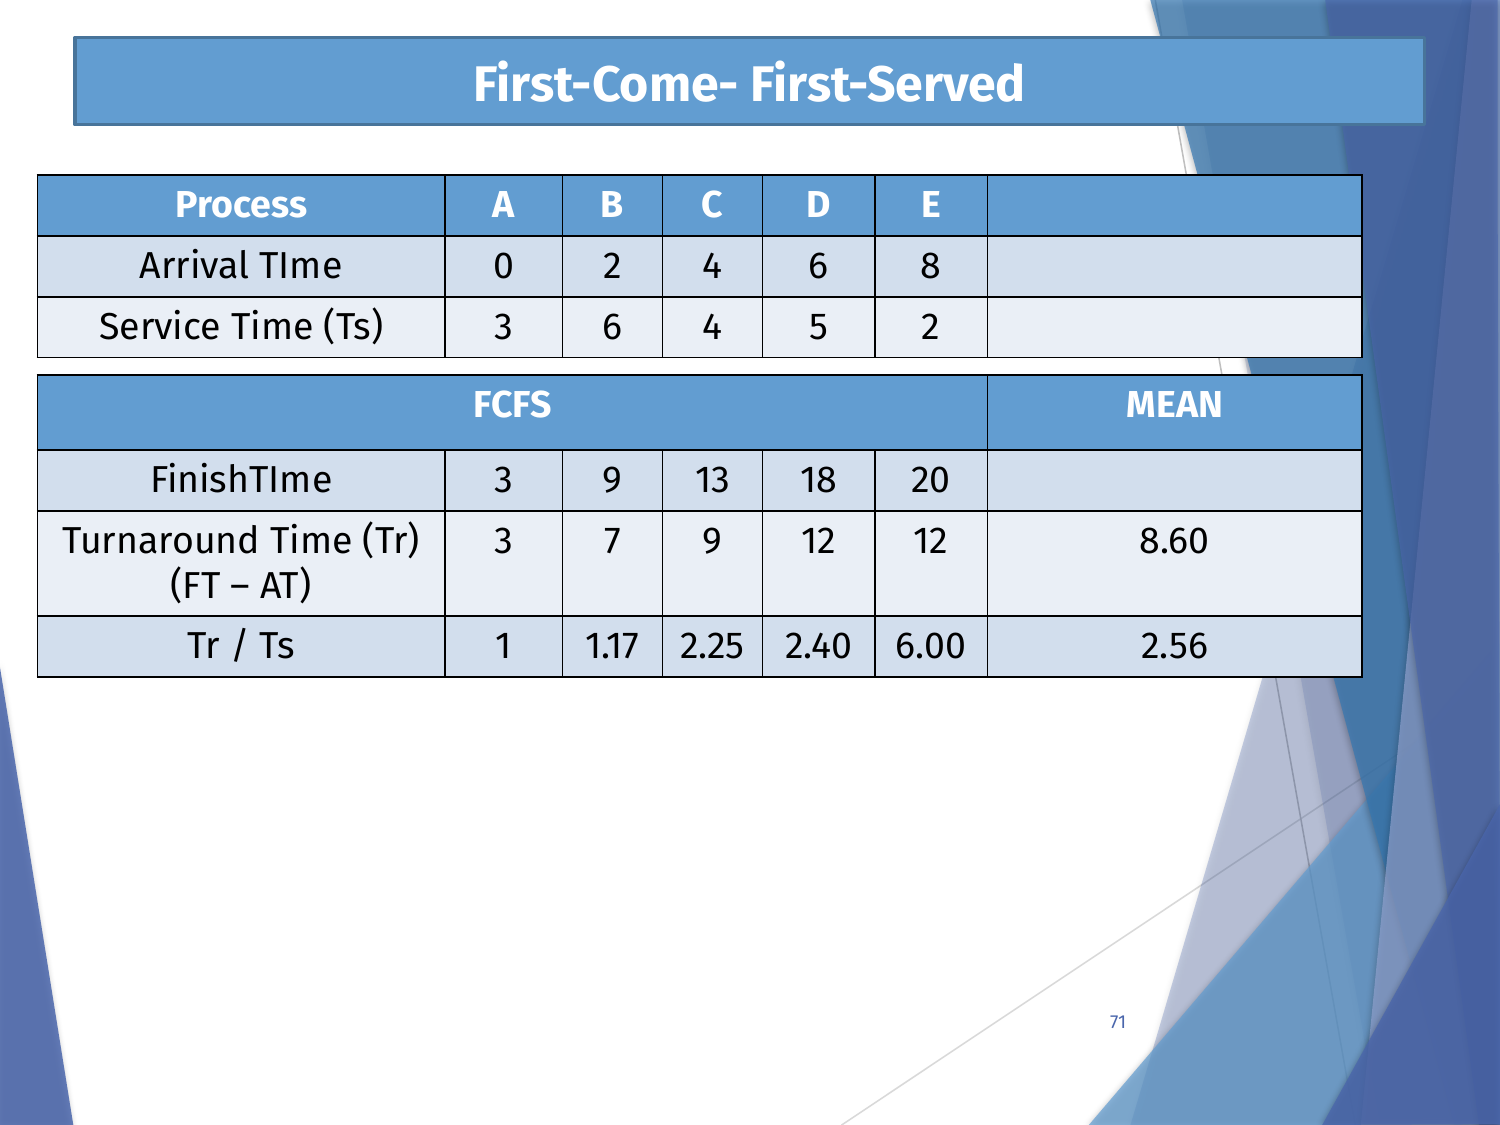

First-Come- First-Served
| Process | A | B | C | D | E |  |
| --- | --- | --- | --- | --- | --- | --- |
| Arrival TIme | 0 | 2 | 4 | 6 | 8 |  |
| Service Time (Ts) | 3 | 6 | 4 | 5 | 2 |  |
| FCFS |  |  |  |  |  | MEAN |
| --- | --- | --- | --- | --- | --- | --- |
| FinishTIme | 3 | 9 | 13 | 18 | 20 |  |
| Turnaround Time (Tr) (FT – AT) | 3 | 7 | 9 | 12 | 12 | 8.60 |
| Tr / Ts | 1 | 1.17 | 2.25 | 2.40 | 6.00 | 2.56 |
71